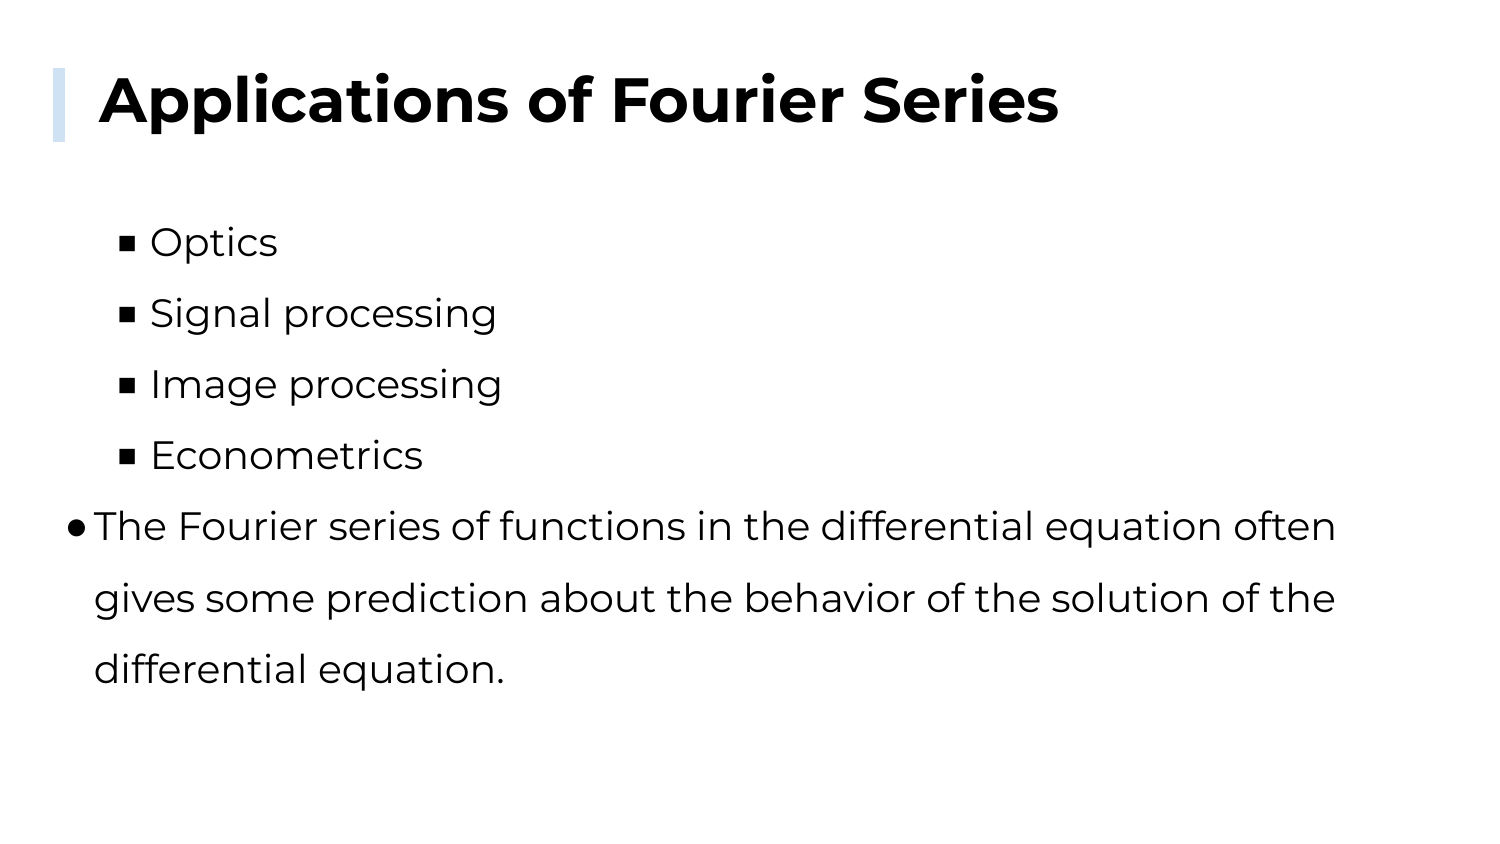

Applications of Fourier Series
Optics
Signal processing
Image processing
Econometrics
The Fourier series of functions in the differential equation often gives some prediction about the behavior of the solution of the differential equation.